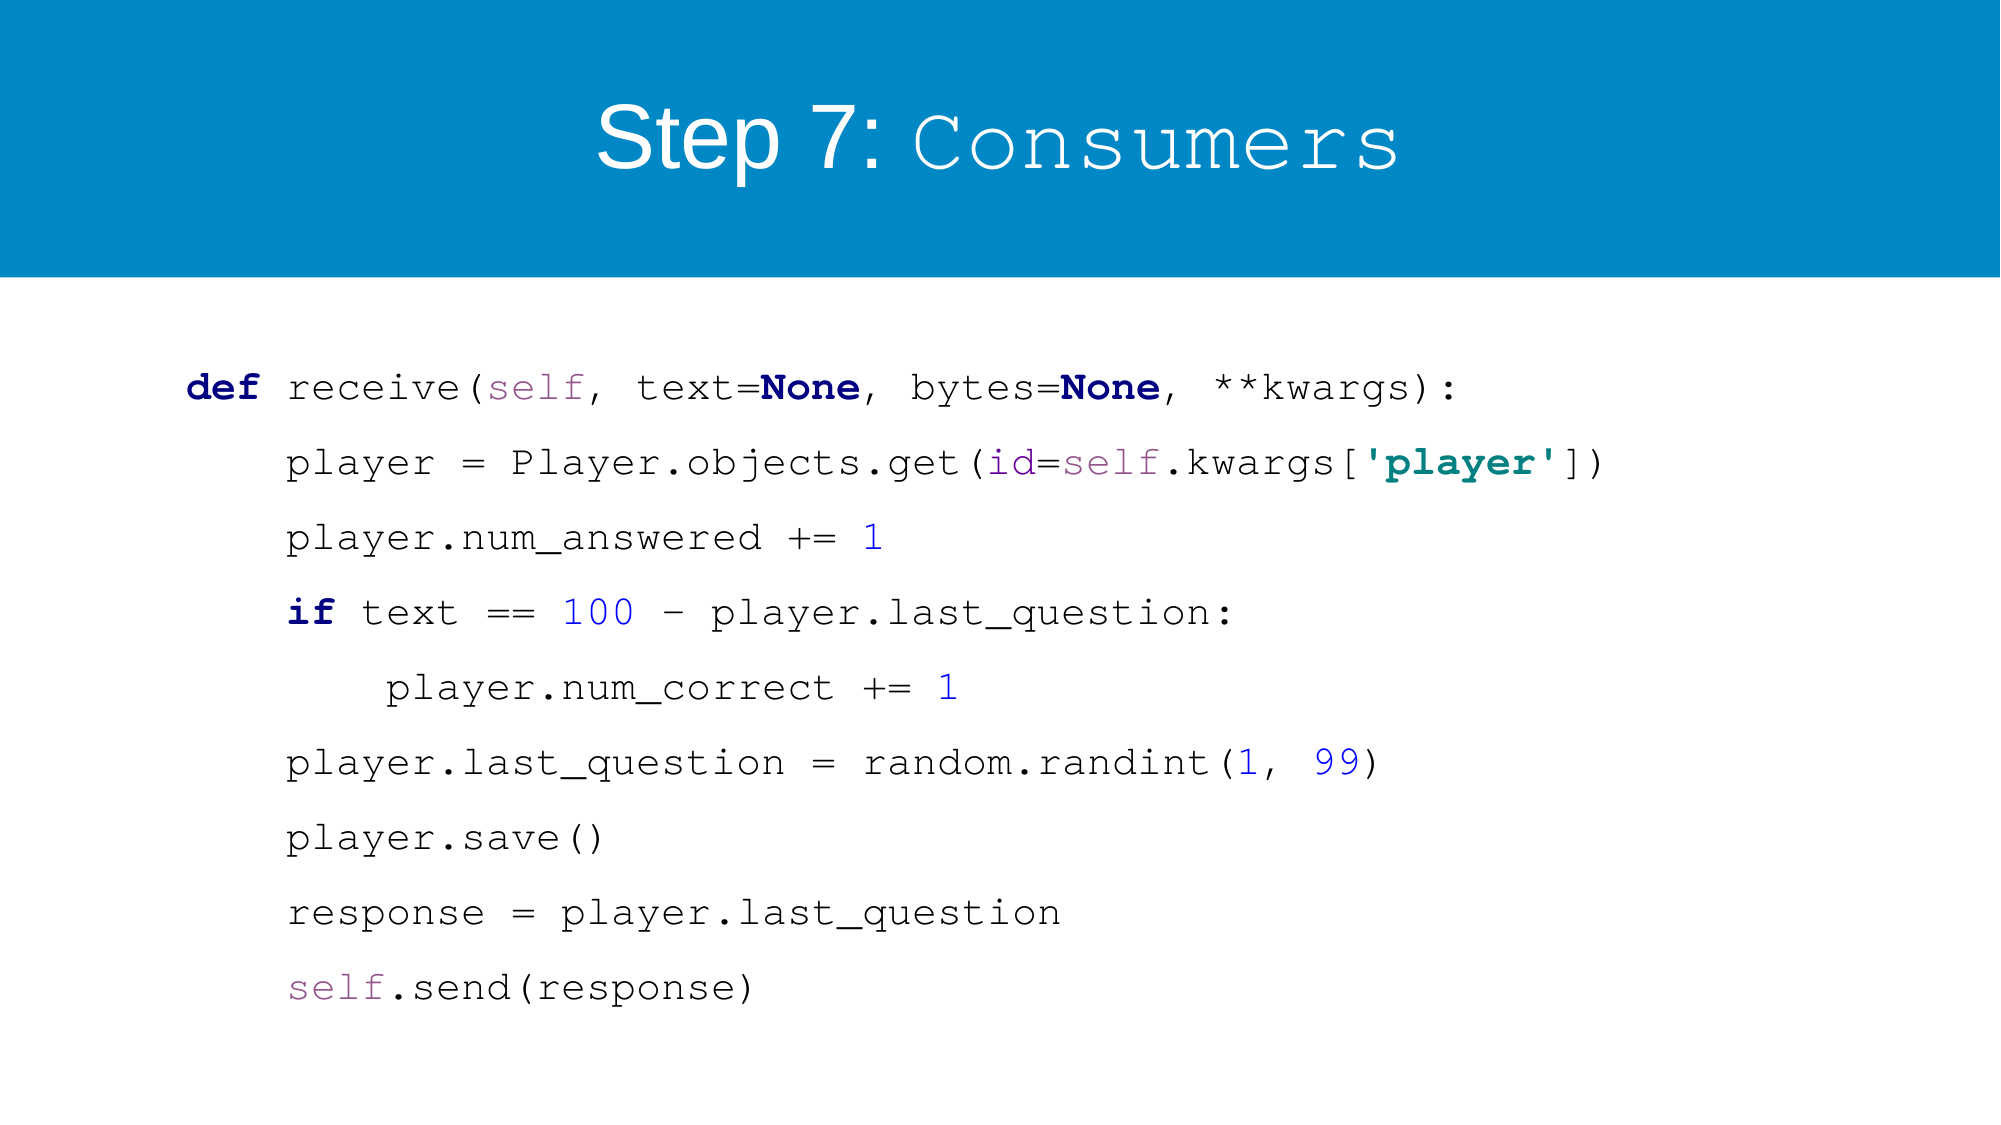

# Step 7: Consumers
def receive(self, text=None, bytes=None, **kwargs):
    player = Player.objects.get(id=self.kwargs['player'])
    player.num_answered += 1
    if text == 100 - player.last_question:
        player.num_correct += 1
    player.last_question = random.randint(1, 99)
    player.save()
    response = player.last_question
    self.send(response)